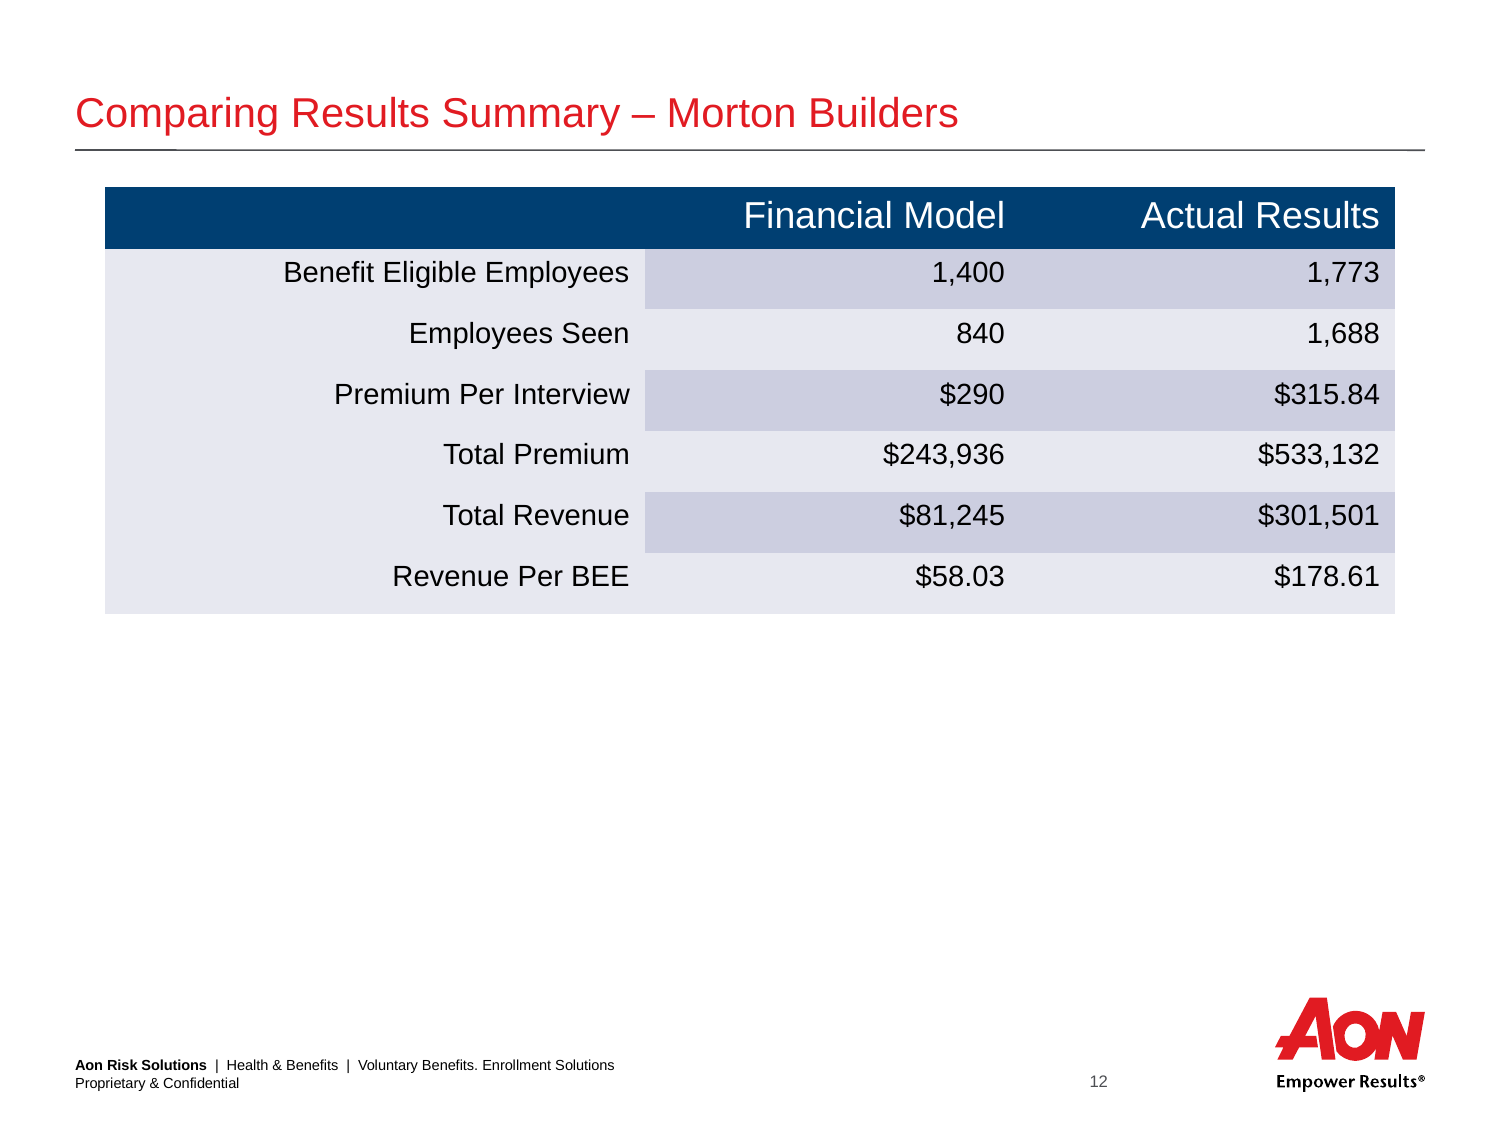

# Comparing Results Summary – Morton Builders
|  | Financial Model | Actual Results |
| --- | --- | --- |
| Benefit Eligible Employees | 1,400 | 1,773 |
| Employees Seen | 840 | 1,688 |
| Premium Per Interview | $290 | $315.84 |
| Total Premium | $243,936 | $533,132 |
| Total Revenue | $81,245 | $301,501 |
| Revenue Per BEE | $58.03 | $178.61 |